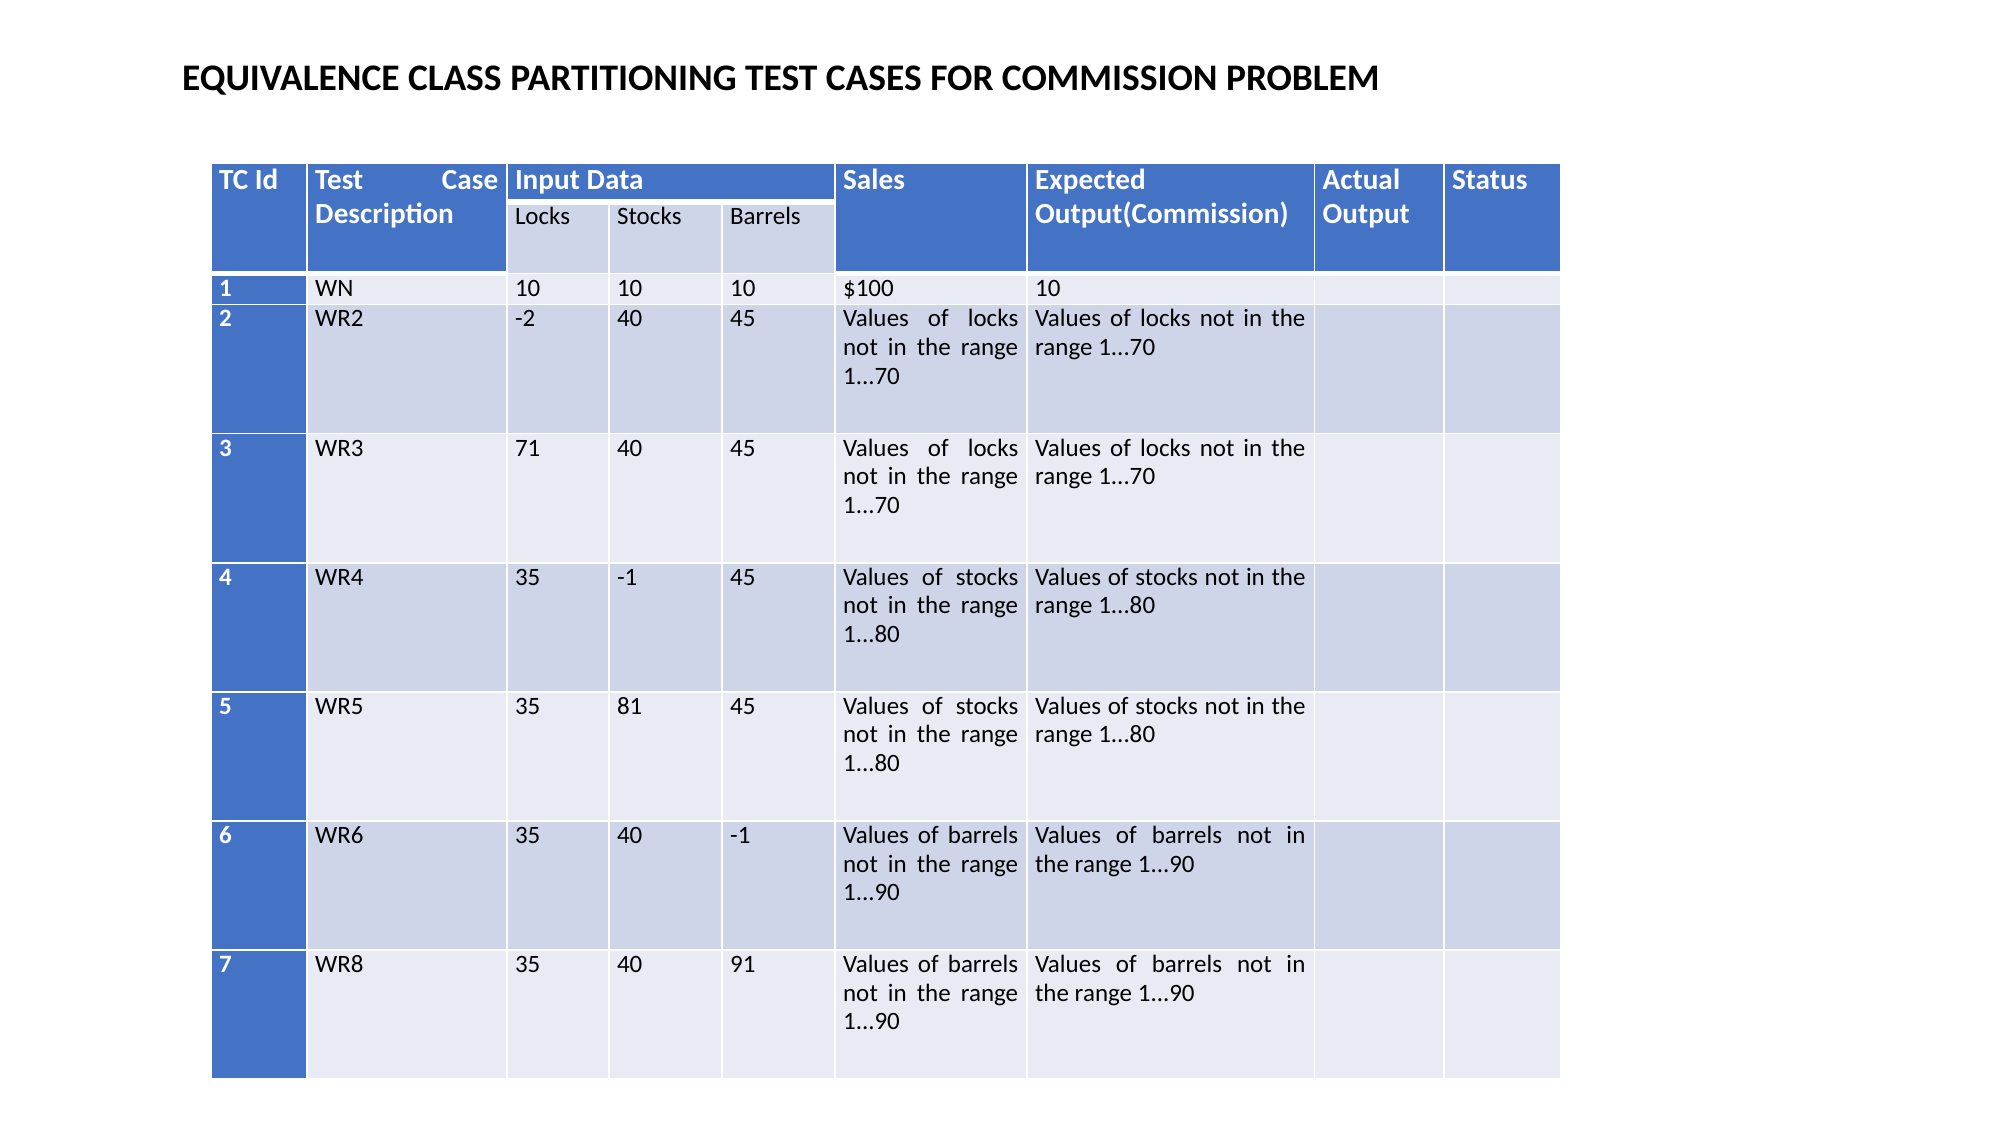

EQUIVALENCE CLASS PARTITIONING TEST CASES FOR COMMISSION PROBLEM
| TC Id | Test Case Description | Input Data |  |  | Sales | Expected Output(Commission) | Actual Output | Status |
| --- | --- | --- | --- | --- | --- | --- | --- | --- |
|  |  | Locks | Stocks | Barrels |  |  |  |  |
| 1 | WN | 10 | 10 | 10 | $100 | 10 |  |  |
| 2 | WR2 | -2 | 40 | 45 | Values of locks not in the range 1...70 | Values of locks not in the range 1...70 |  |  |
| 3 | WR3 | 71 | 40 | 45 | Values of locks not in the range 1...70 | Values of locks not in the range 1...70 |  |  |
| 4 | WR4 | 35 | -1 | 45 | Values of stocks not in the range 1...80 | Values of stocks not in the range 1...80 |  |  |
| 5 | WR5 | 35 | 81 | 45 | Values of stocks not in the range 1...80 | Values of stocks not in the range 1...80 |  |  |
| 6 | WR6 | 35 | 40 | -1 | Values of barrels not in the range 1...90 | Values of barrels not in the range 1...90 |  |  |
| 7 | WR8 | 35 | 40 | 91 | Values of barrels not in the range 1...90 | Values of barrels not in the range 1...90 |  |  |